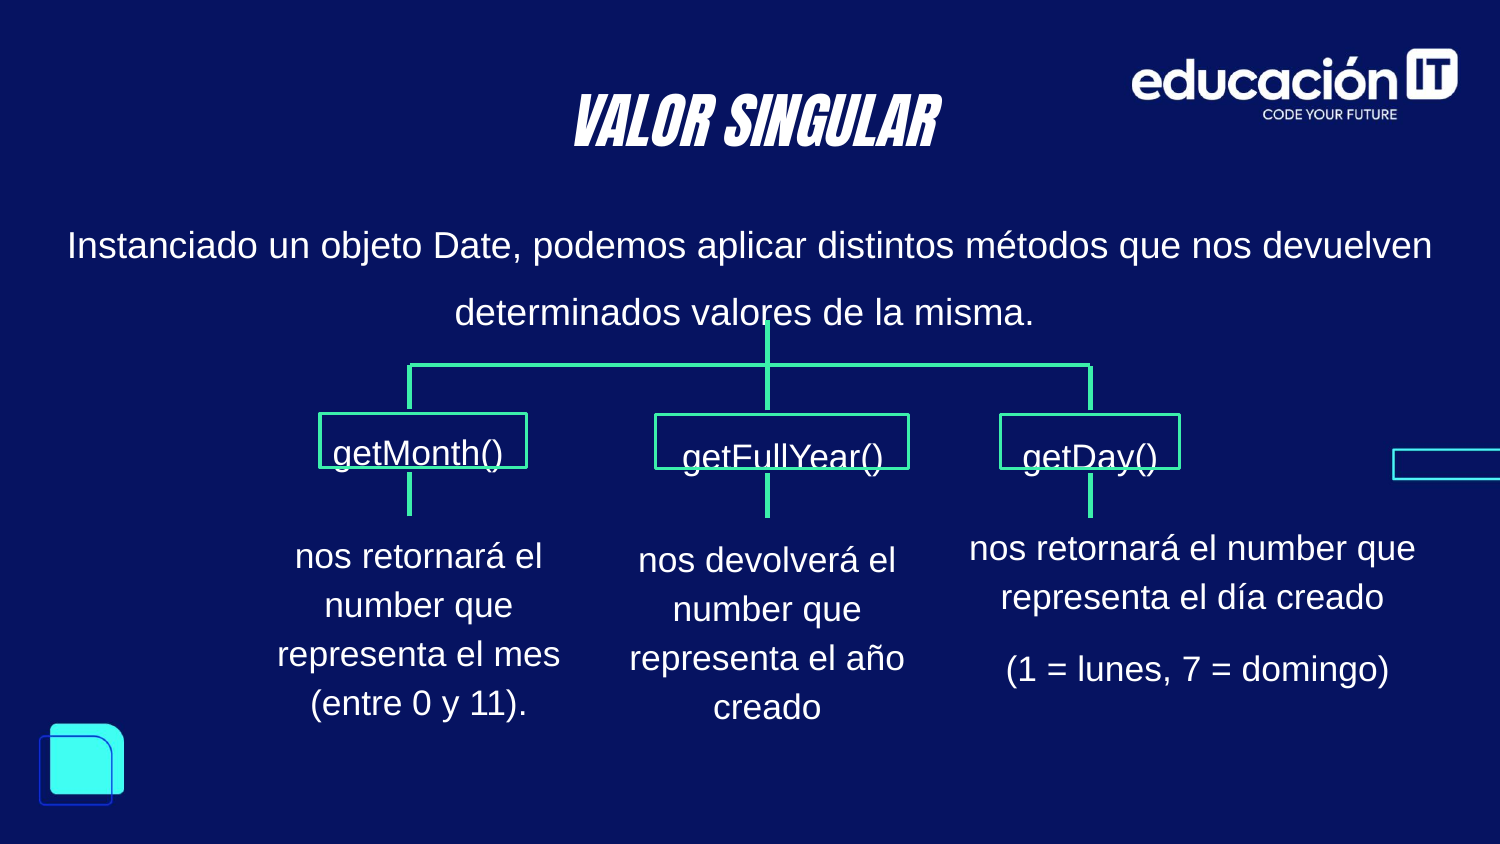

VALOR SINGULAR

Instanciado un objeto Date, podemos aplicar distintos métodos que nos devuelven determinados valores de la misma.

getMonth()
getFullYear()
getDay()

nos retornará el number que representa el día creado
 (1 = lunes, 7 = domingo)
nos retornará el number que representa el mes (entre 0 y 11).
nos devolverá el number que representa el año creado